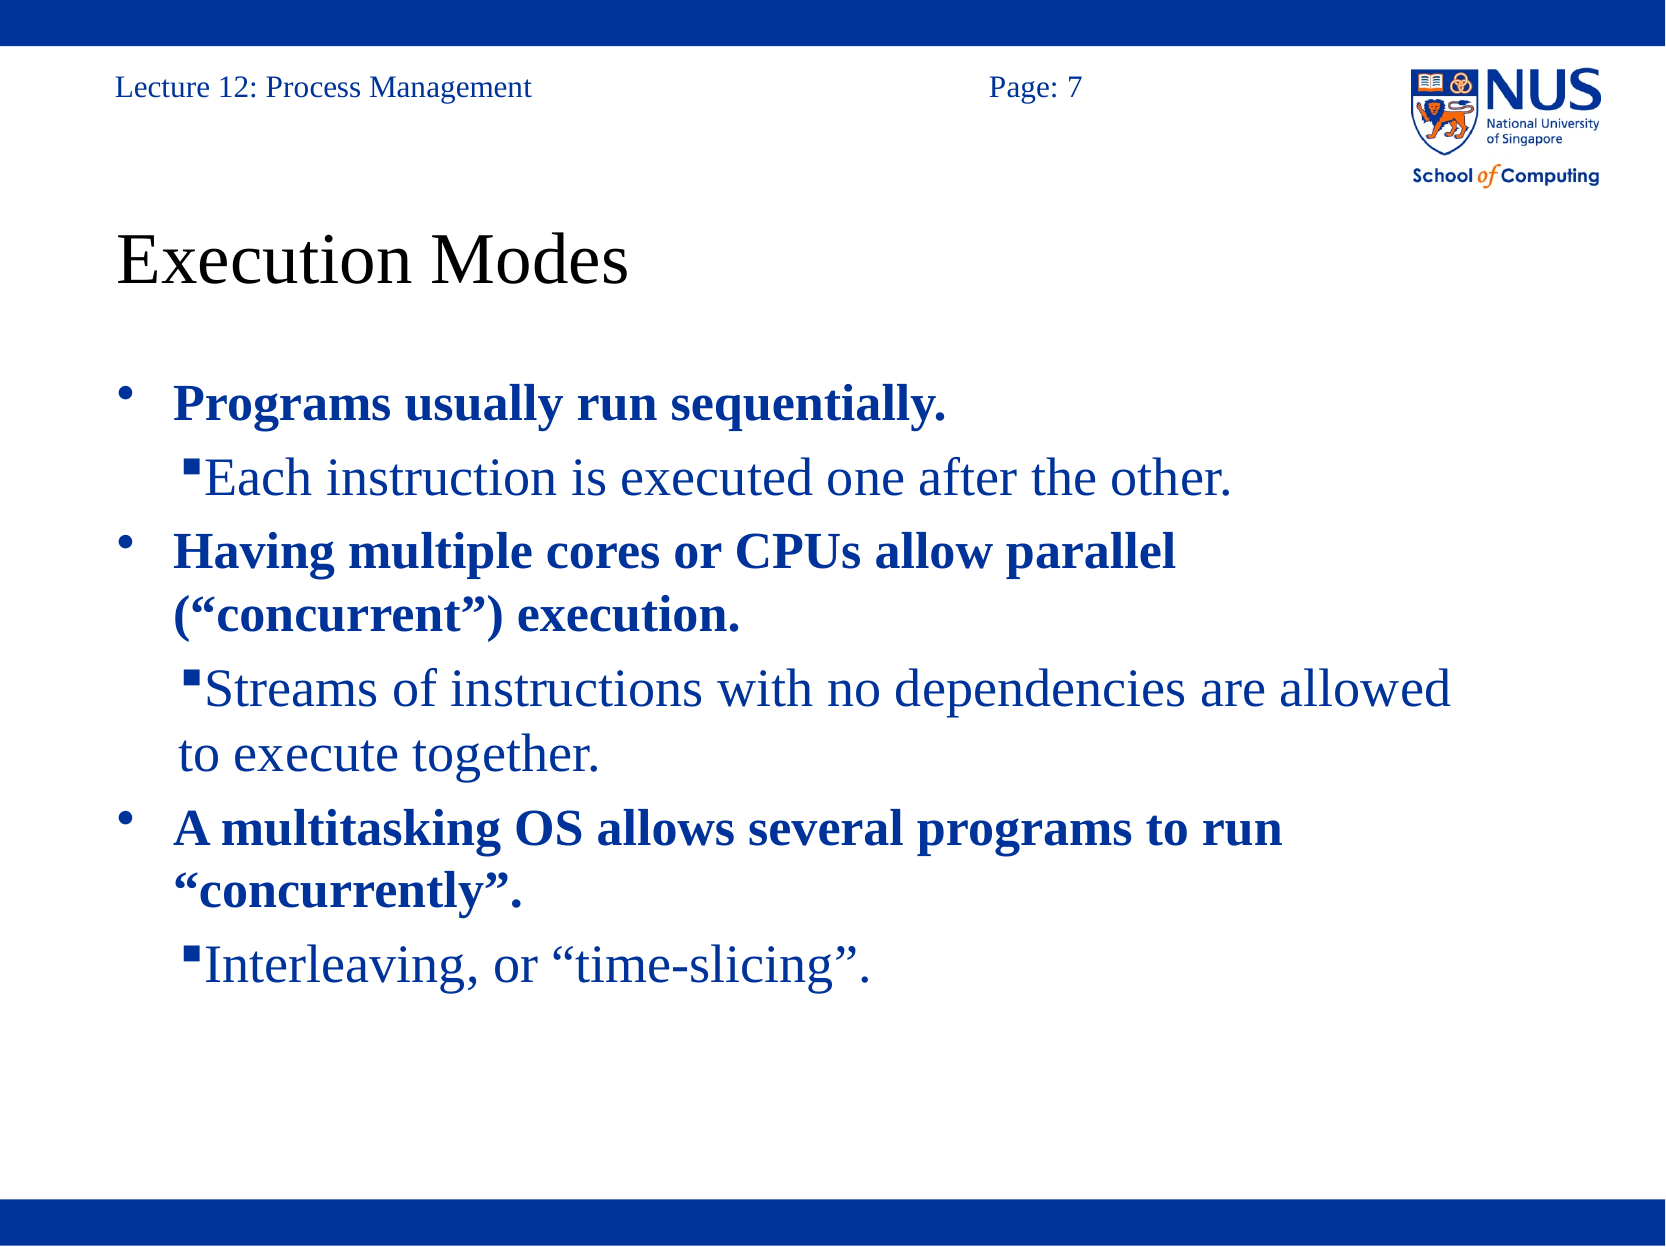

# Execution Modes
Programs usually run sequentially.
Each instruction is executed one after the other.
Having multiple cores or CPUs allow parallel (“concurrent”) execution.
Streams of instructions with no dependencies are allowed to execute together.
A multitasking OS allows several programs to run “concurrently”.
Interleaving, or “time-slicing”.